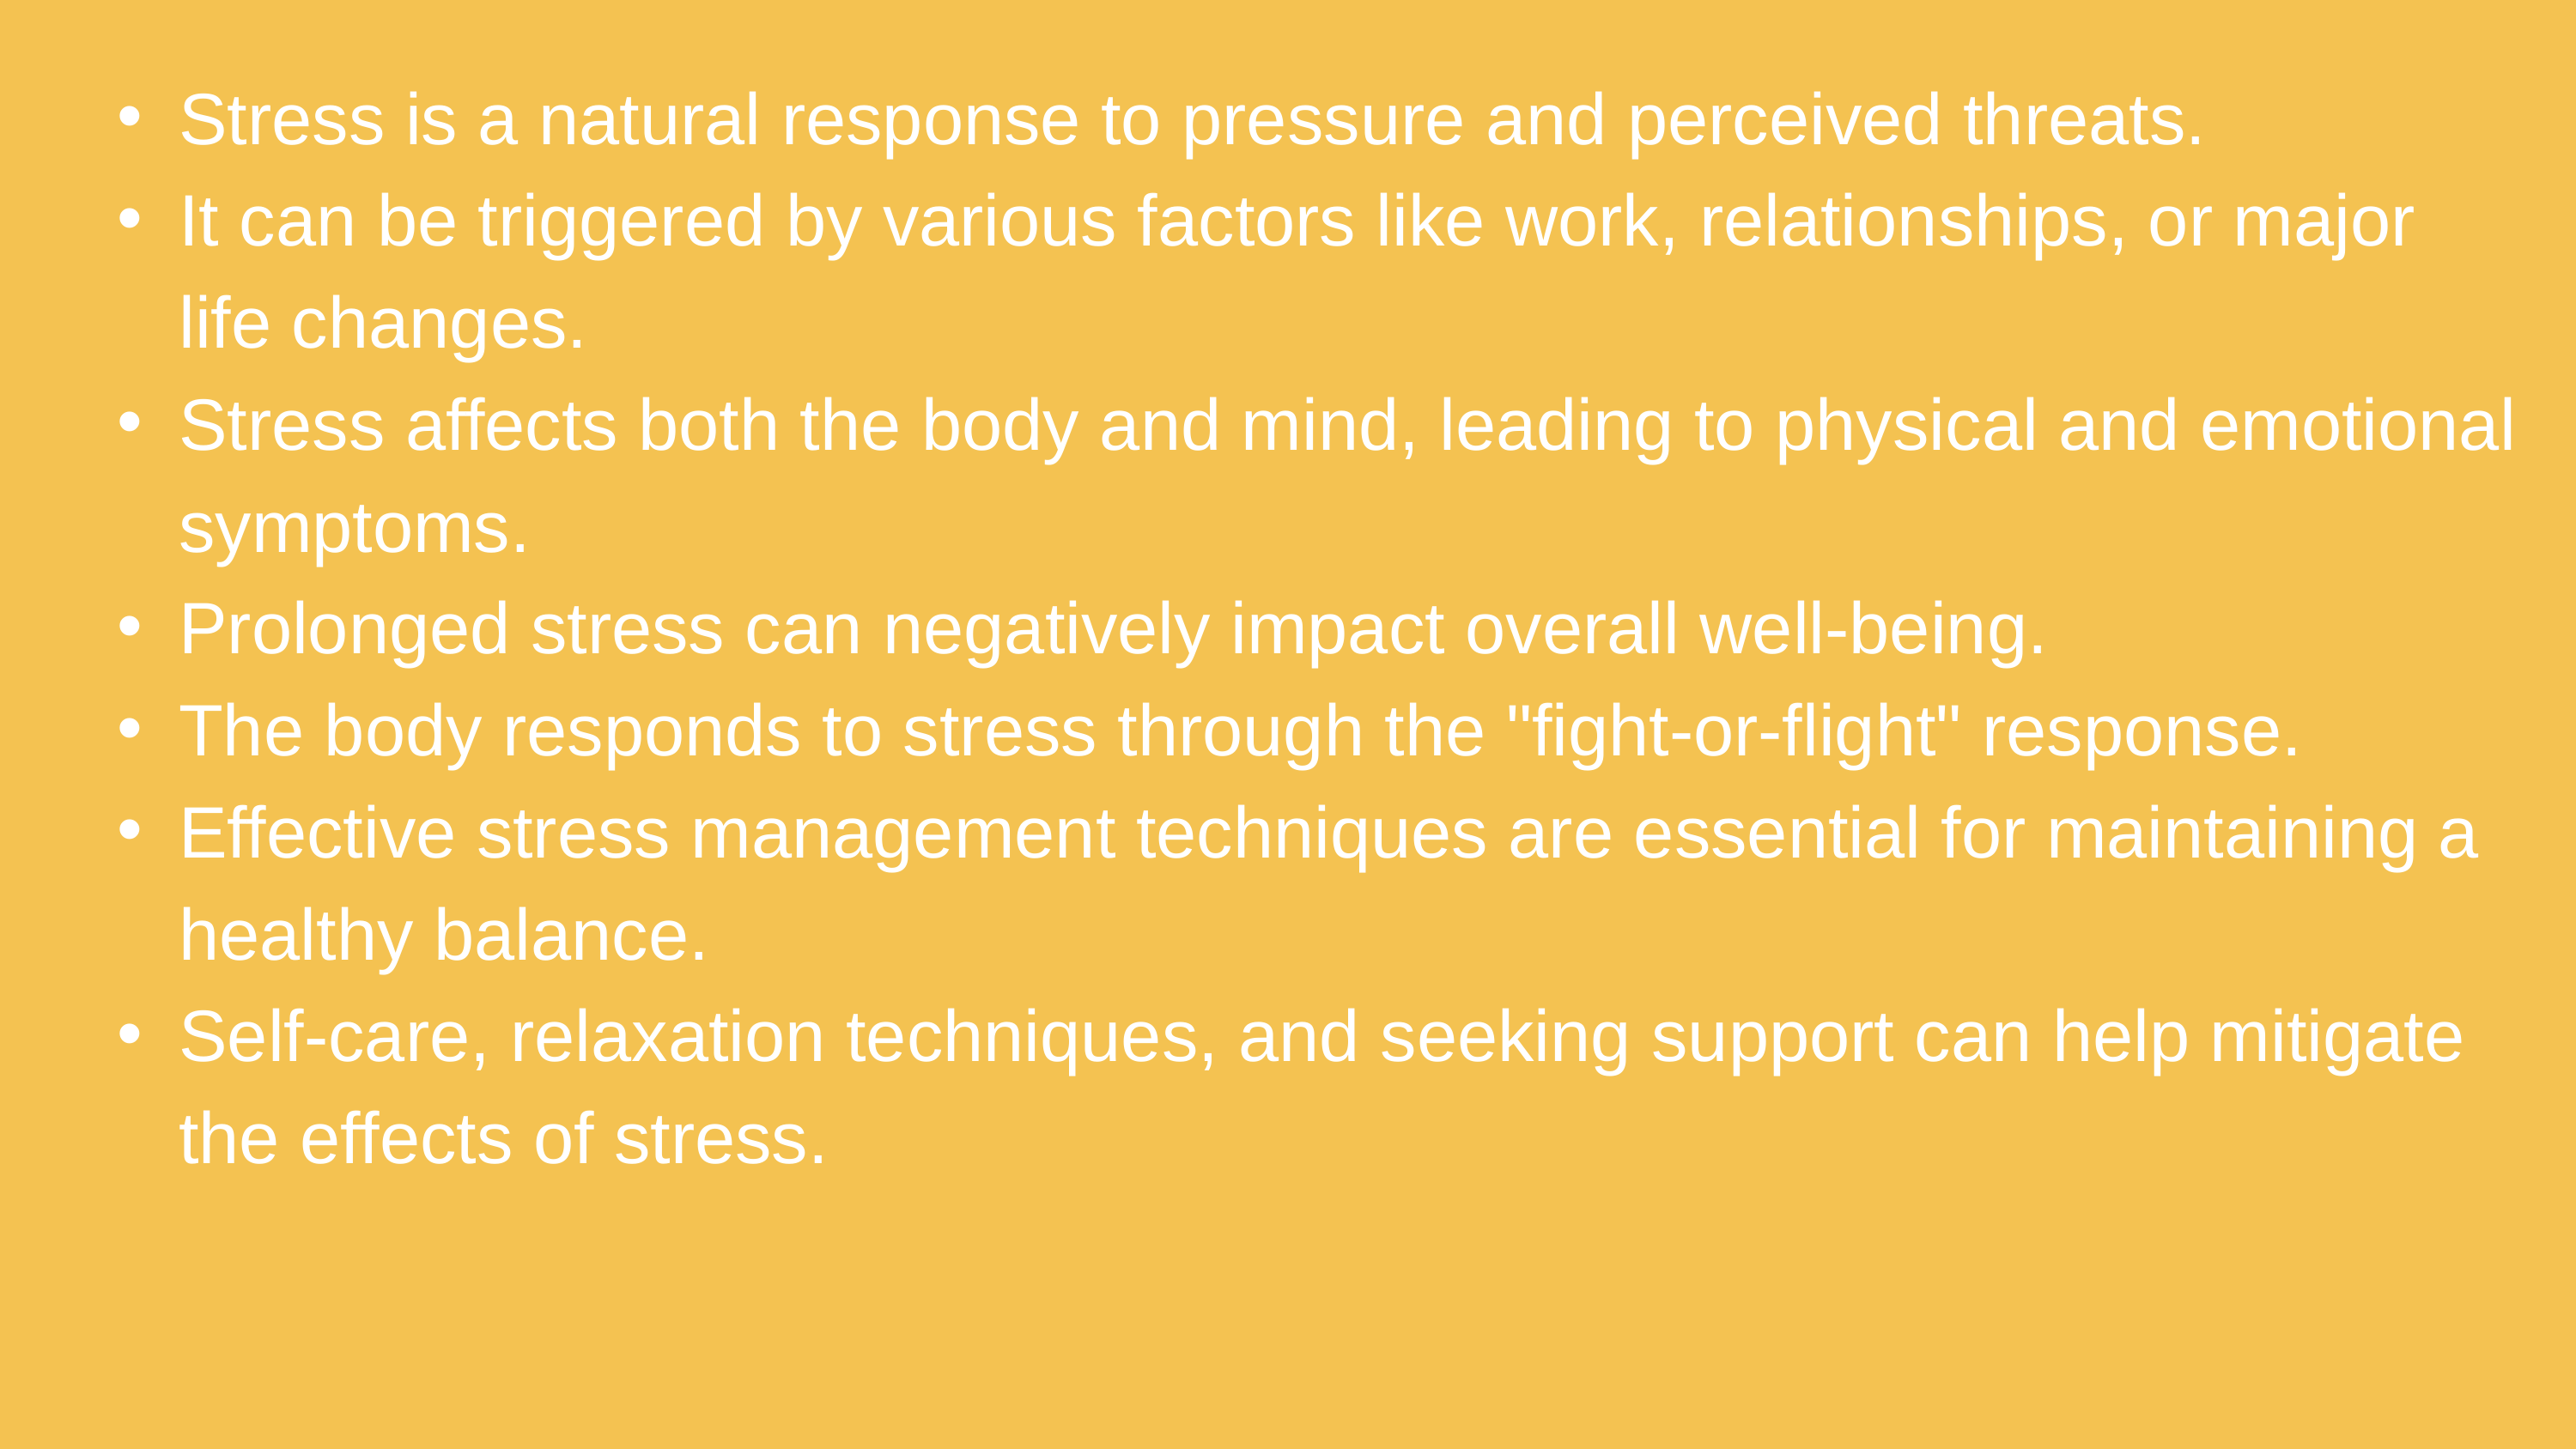

Stress is a natural response to pressure and perceived threats.
It can be triggered by various factors like work, relationships, or major life changes.
Stress affects both the body and mind, leading to physical and emotional symptoms.
Prolonged stress can negatively impact overall well-being.
The body responds to stress through the "fight-or-flight" response.
Effective stress management techniques are essential for maintaining a healthy balance.
Self-care, relaxation techniques, and seeking support can help mitigate the effects of stress.